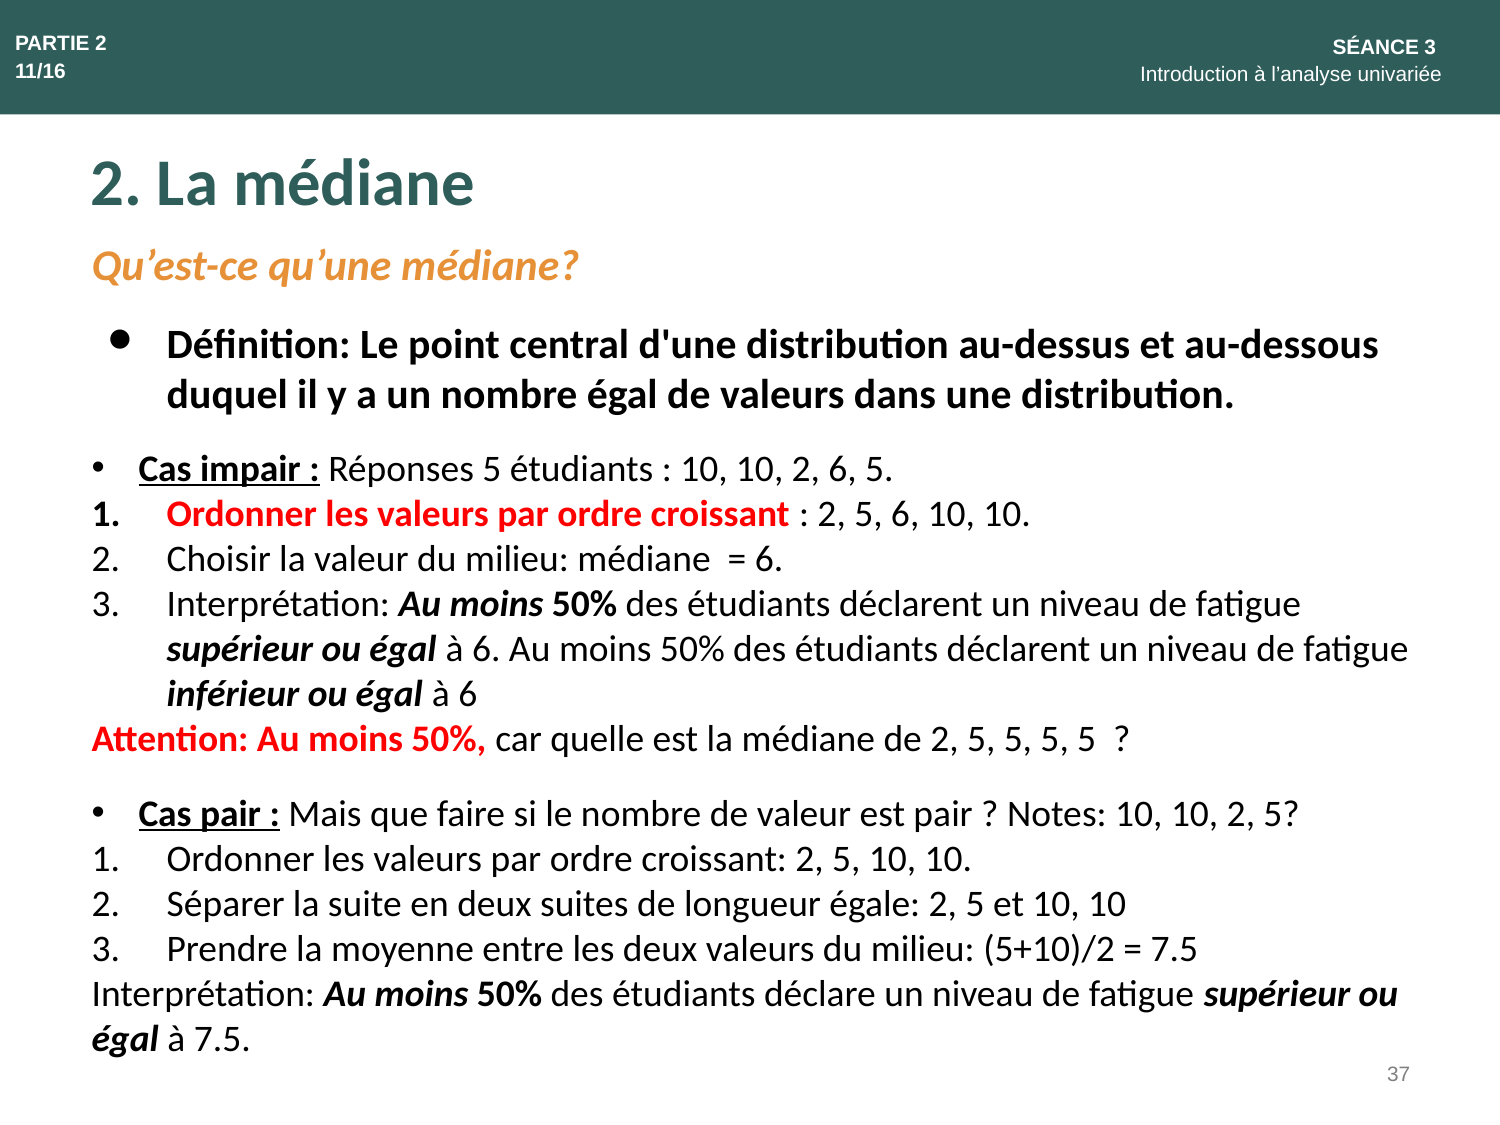

PARTIE 2
11/16

SÉANCE 3
Introduction à l’analyse univariée
2. La médiane

Qu’est-ce qu’une médiane?

Définition: Le point central d'une distribution au-dessus et au-dessous duquel il y a un nombre égal de valeurs dans une distribution.

Cas impair : Réponses 5 étudiants : 10, 10, 2, 6, 5.
Ordonner les valeurs par ordre croissant : 2, 5, 6, 10, 10.
Choisir la valeur du milieu: médiane  = 6.
Interprétation: Au moins 50% des étudiants déclarent un niveau de fatigue supérieur ou égal à 6. Au moins 50% des étudiants déclarent un niveau de fatigue inférieur ou égal à 6
Attention: Au moins 50%, car quelle est la médiane de 2, 5, 5, 5, 5  ?

Cas pair : Mais que faire si le nombre de valeur est pair ? Notes: 10, 10, 2, 5?
Ordonner les valeurs par ordre croissant: 2, 5, 10, 10.
Séparer la suite en deux suites de longueur égale: 2, 5 et 10, 10
Prendre la moyenne entre les deux valeurs du milieu: (5+10)/2 = 7.5
Interprétation: Au moins 50% des étudiants déclare un niveau de fatigue supérieur ou égal à 7.5.

37